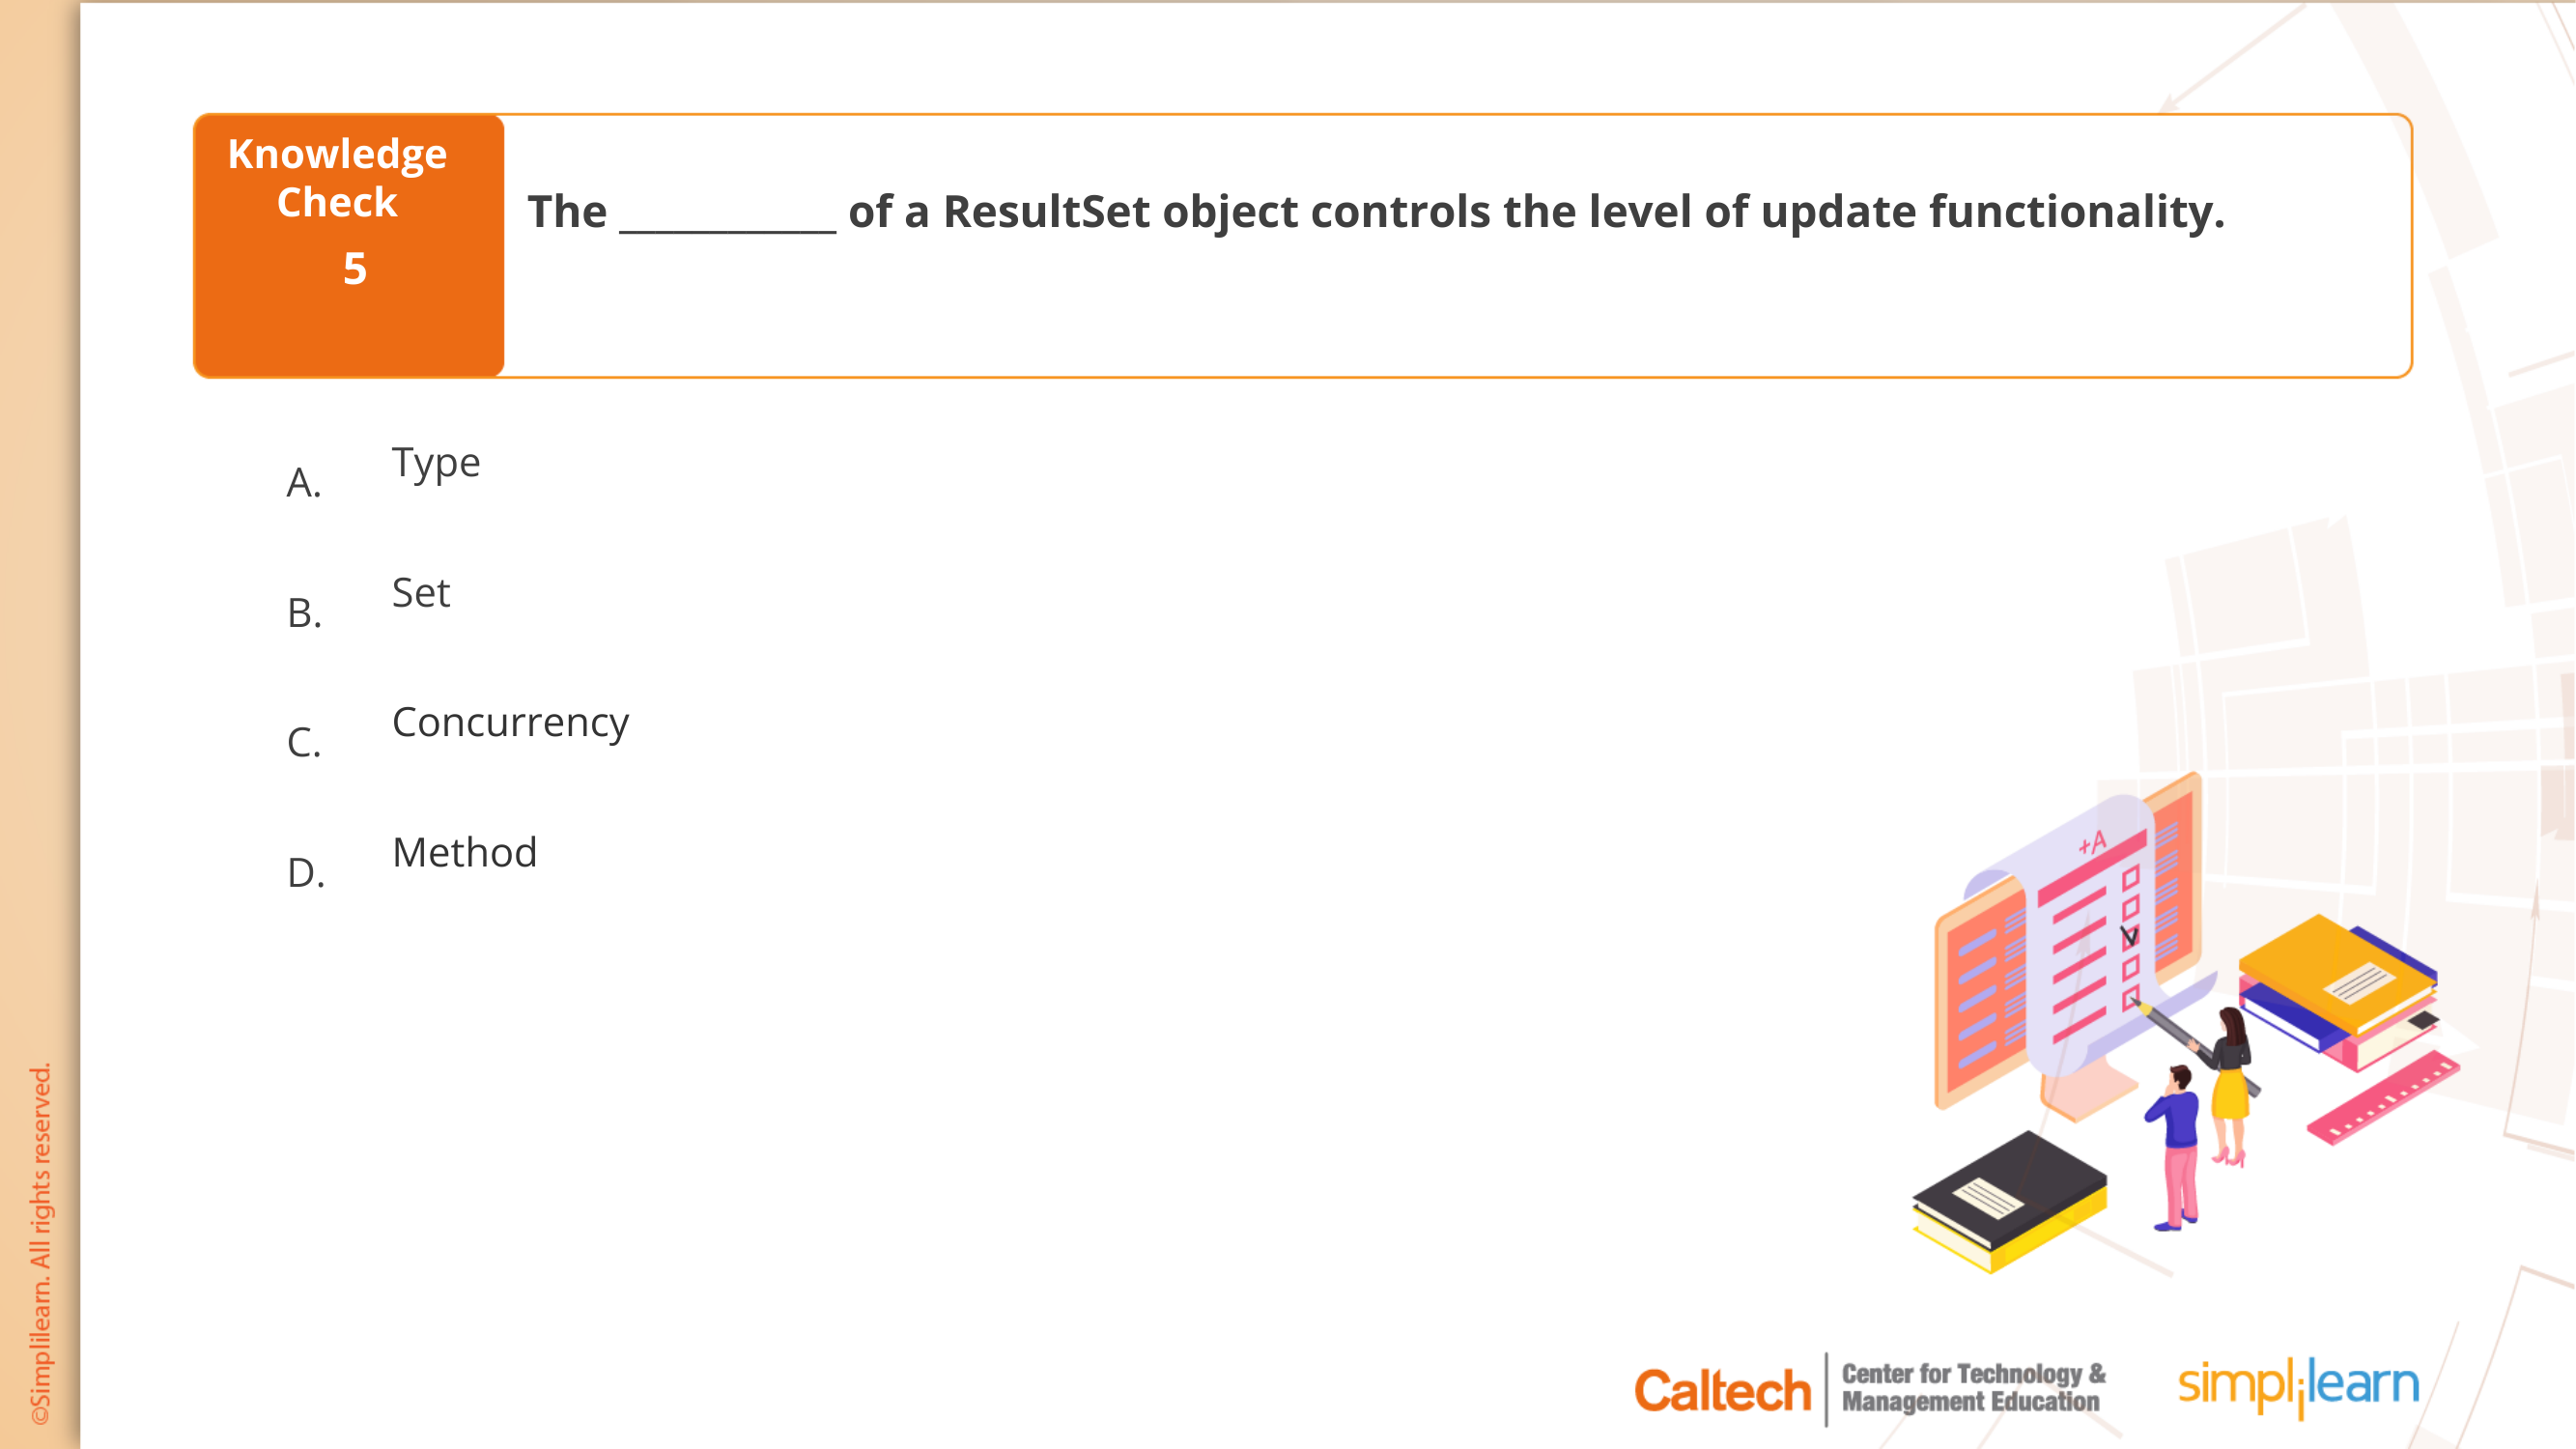

The ____________ of a ResultSet object controls the level of update functionality.

5
Type
Set
Concurrency
Method